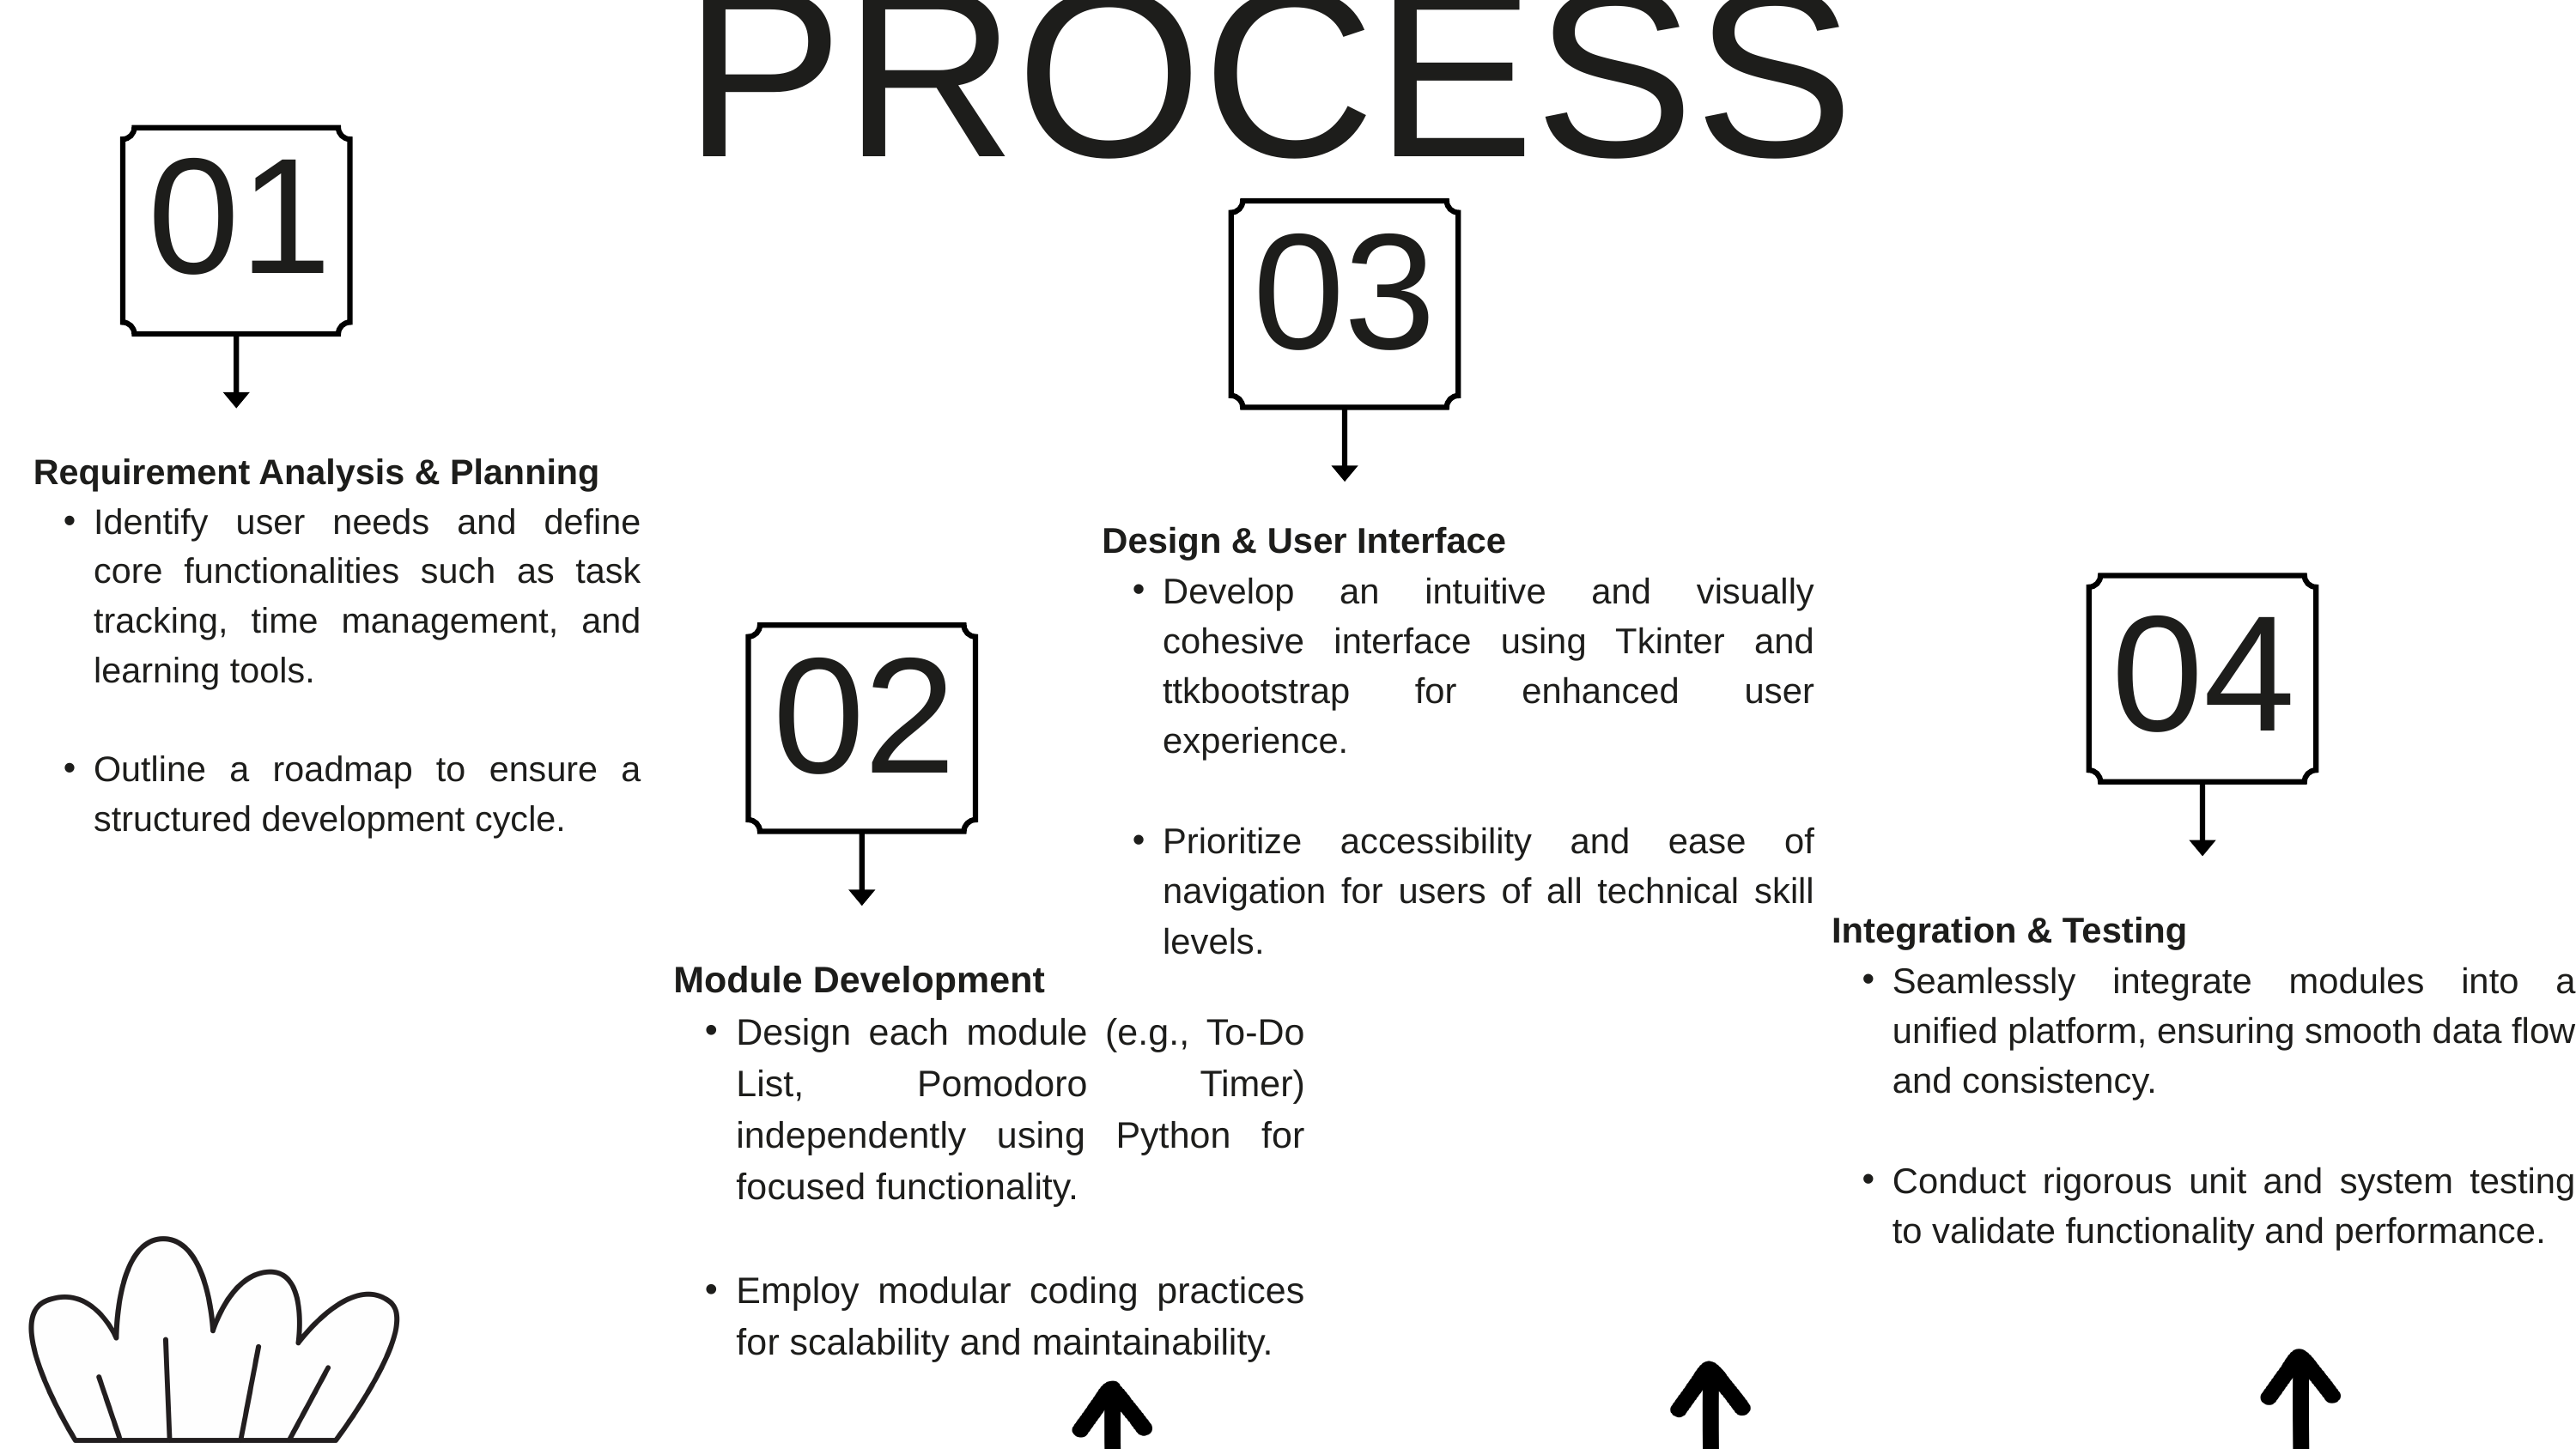

PROCESS

01

03

Requirement Analysis & Planning
Identify user needs and define core functionalities such as task tracking, time management, and learning tools.

Outline a roadmap to ensure a structured development cycle.

Design & User Interface
Develop an intuitive and visually cohesive interface using Tkinter and ttkbootstrap for enhanced user experience.

Prioritize accessibility and ease of navigation for users of all technical skill levels.

04

02

Integration & Testing
Seamlessly integrate modules into a unified platform, ensuring smooth data flow and consistency.

Conduct rigorous unit and system testing to validate functionality and performance.

Module Development
Design each module (e.g., To-Do List, Pomodoro Timer) independently using Python for focused functionality.

Employ modular coding practices for scalability and maintainability.